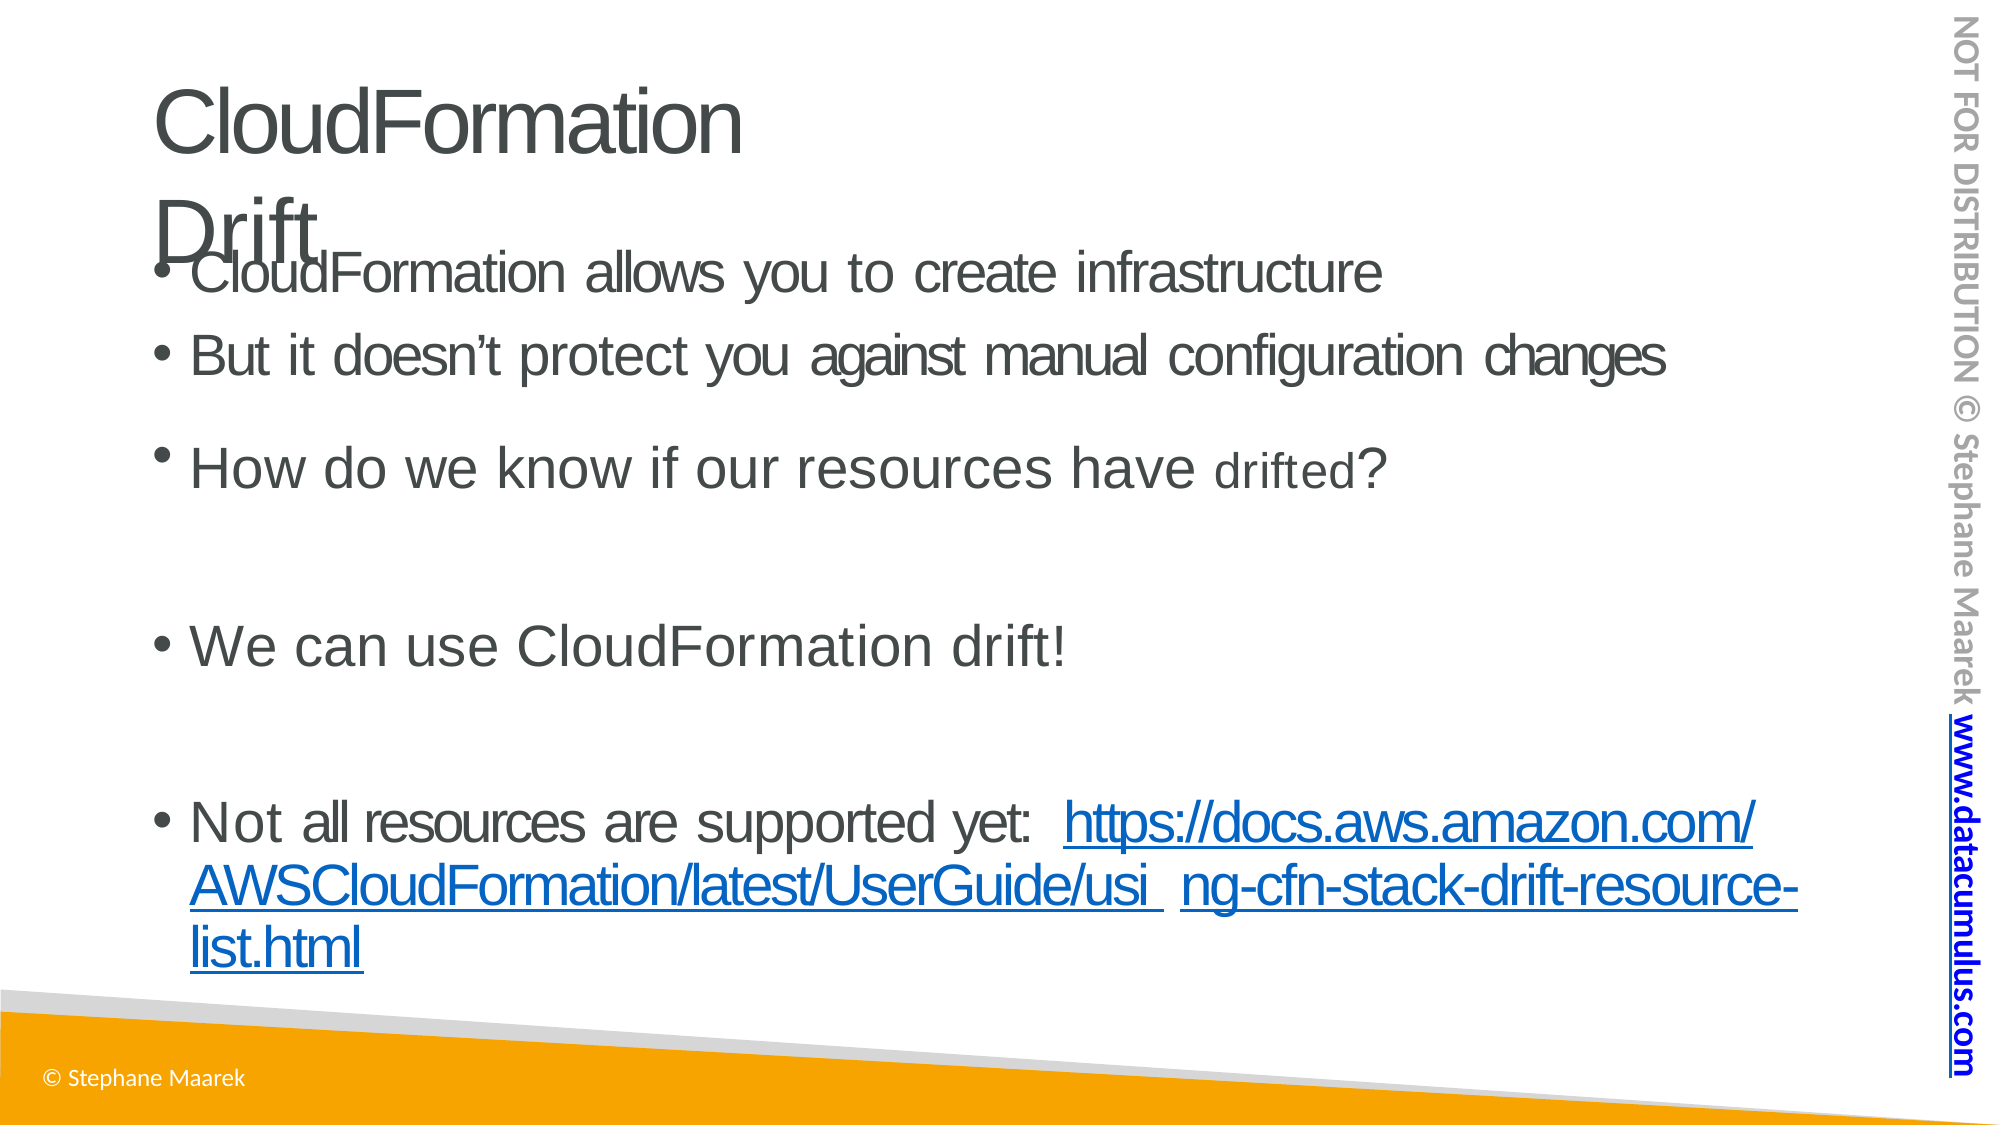

NOT FOR DISTRIBUTION © Stephane Maarek www.datacumulus.com
# CloudFormation Drift
CloudFormation allows you to create infrastructure
But it doesn’t protect you against manual configuration changes
How do we know if our resources have drifted?

We can use CloudFormation drift!

Not all resources are supported yet:  https://docs.aws.amazon.com/AWSCloudFormation/latest/UserGuide/usi  ng-cfn-stack-drift-resource-list.html
© Stephane Maarek